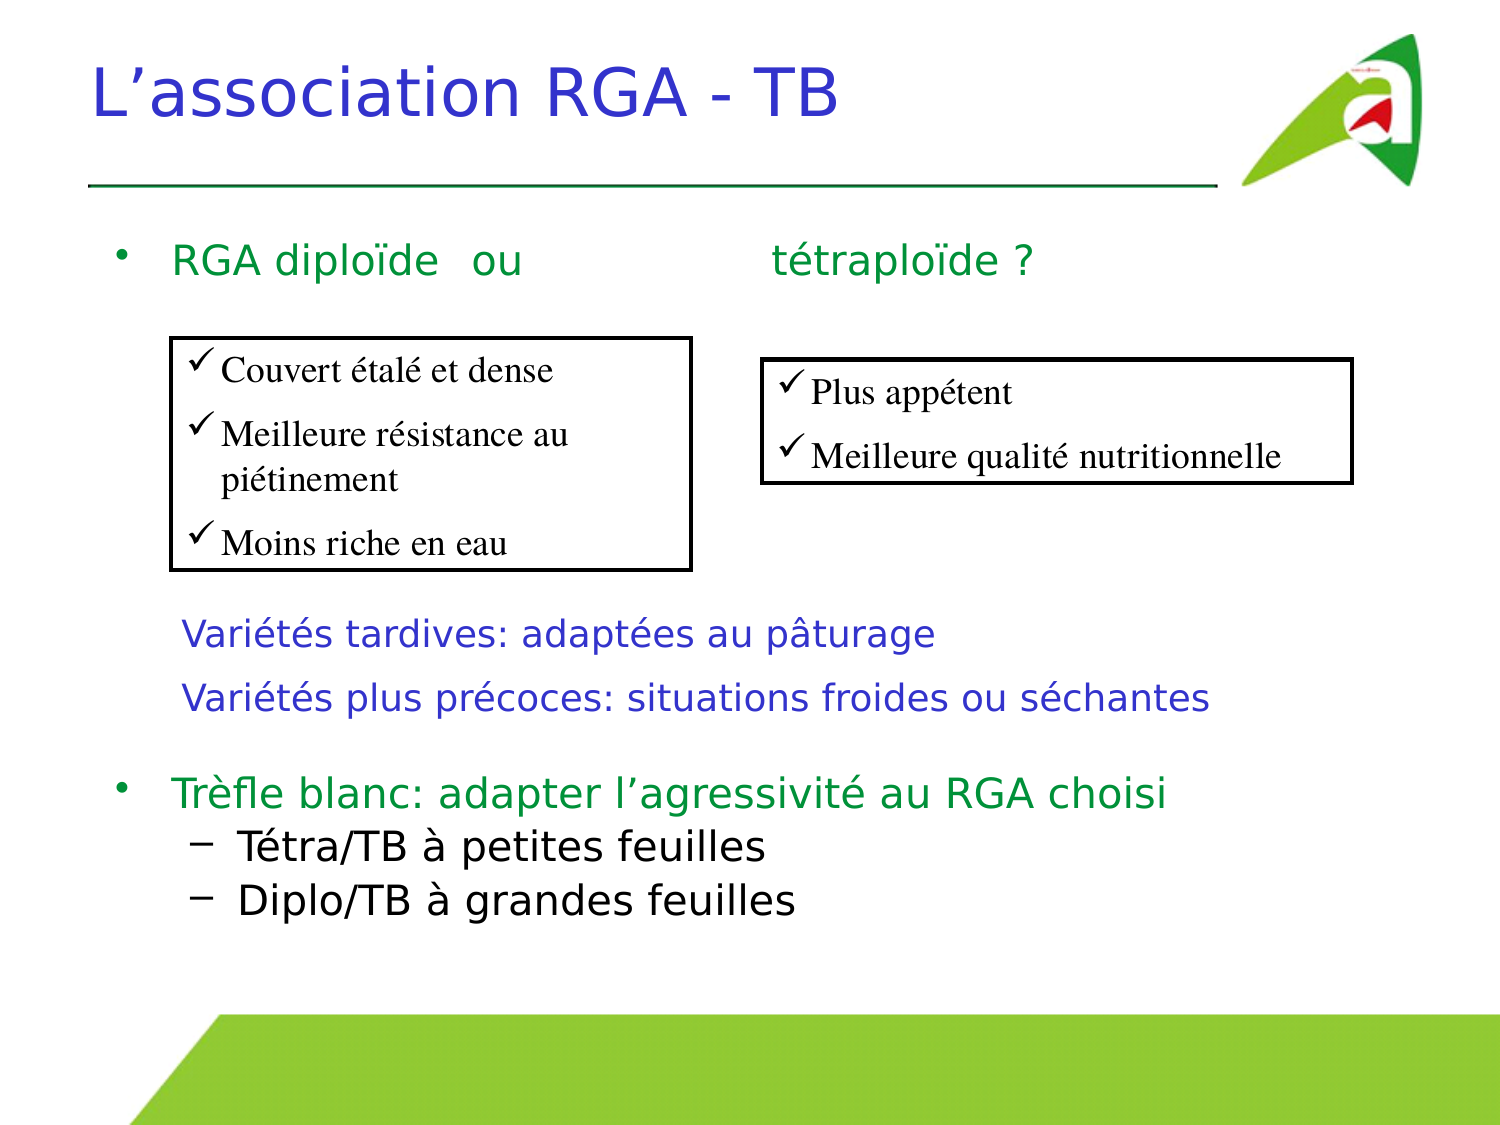

# L’association RGA - TB
RGA diploïde 	ou 		tétraploïde ?

Trèfle blanc: adapter l’agressivité au RGA choisi
Tétra/TB à petites feuilles
Diplo/TB à grandes feuilles

Couvert étalé et dense
Meilleure résistance au piétinement
Moins riche en eau
Plus appétent
Meilleure qualité nutritionnelle
Variétés tardives: adaptées au pâturage
Variétés plus précoces: situations froides ou séchantes